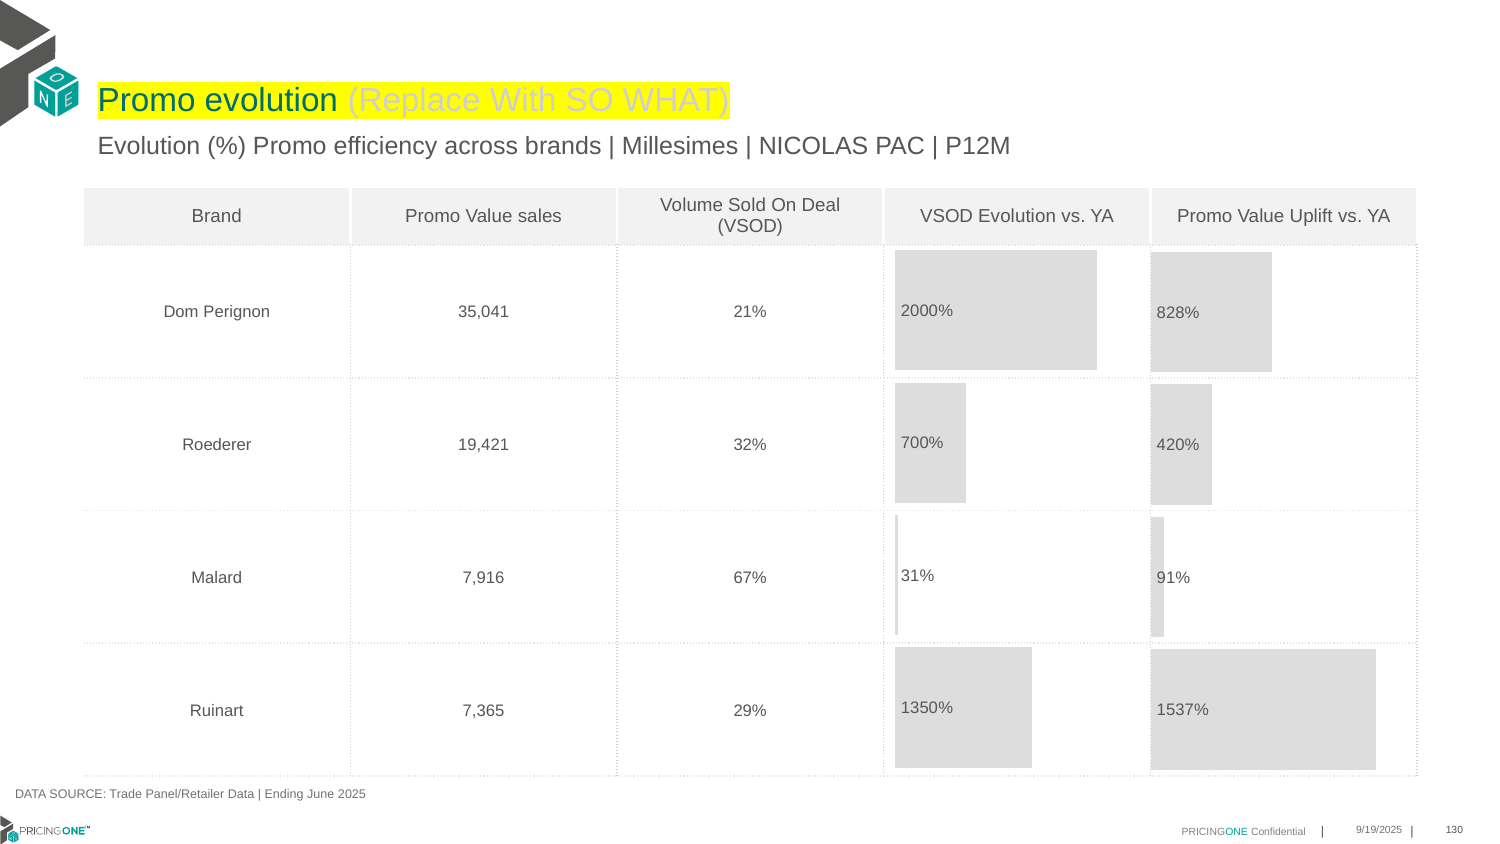

# Promo evolution (Replace With SO WHAT)
Evolution (%) Promo efficiency across brands | Millesimes | NICOLAS PAC | P12M
| Brand | Promo Value sales | Volume Sold On Deal (VSOD) | VSOD Evolution vs. YA | Promo Value Uplift vs. YA |
| --- | --- | --- | --- | --- |
| Dom Perignon | 35,041 | 21% |  |  |
| Roederer | 19,421 | 32% |  |  |
| Malard | 7,916 | 67% |  |  |
| Ruinart | 7,365 | 29% |  |  |

### Chart

| Category | VSOD Evaluation vs YA |
|---|---|
| Dom Perignon | 20.0 |
| Roederer | 7.0 |
| Malard | 0.31400000000000006 |
| Ruinart | 13.5 |

### Chart

| Category | Promo Value Uplift vs YA |
|---|---|
| Dom Perignon | 8.279563549160672 |
| Roederer | 4.196641488954725 |
| Malard | 0.9139870955868037 |
| Ruinart | 15.374381165425941 |
DATA SOURCE: Trade Panel/Retailer Data | Ending June 2025

9/19/2025
130